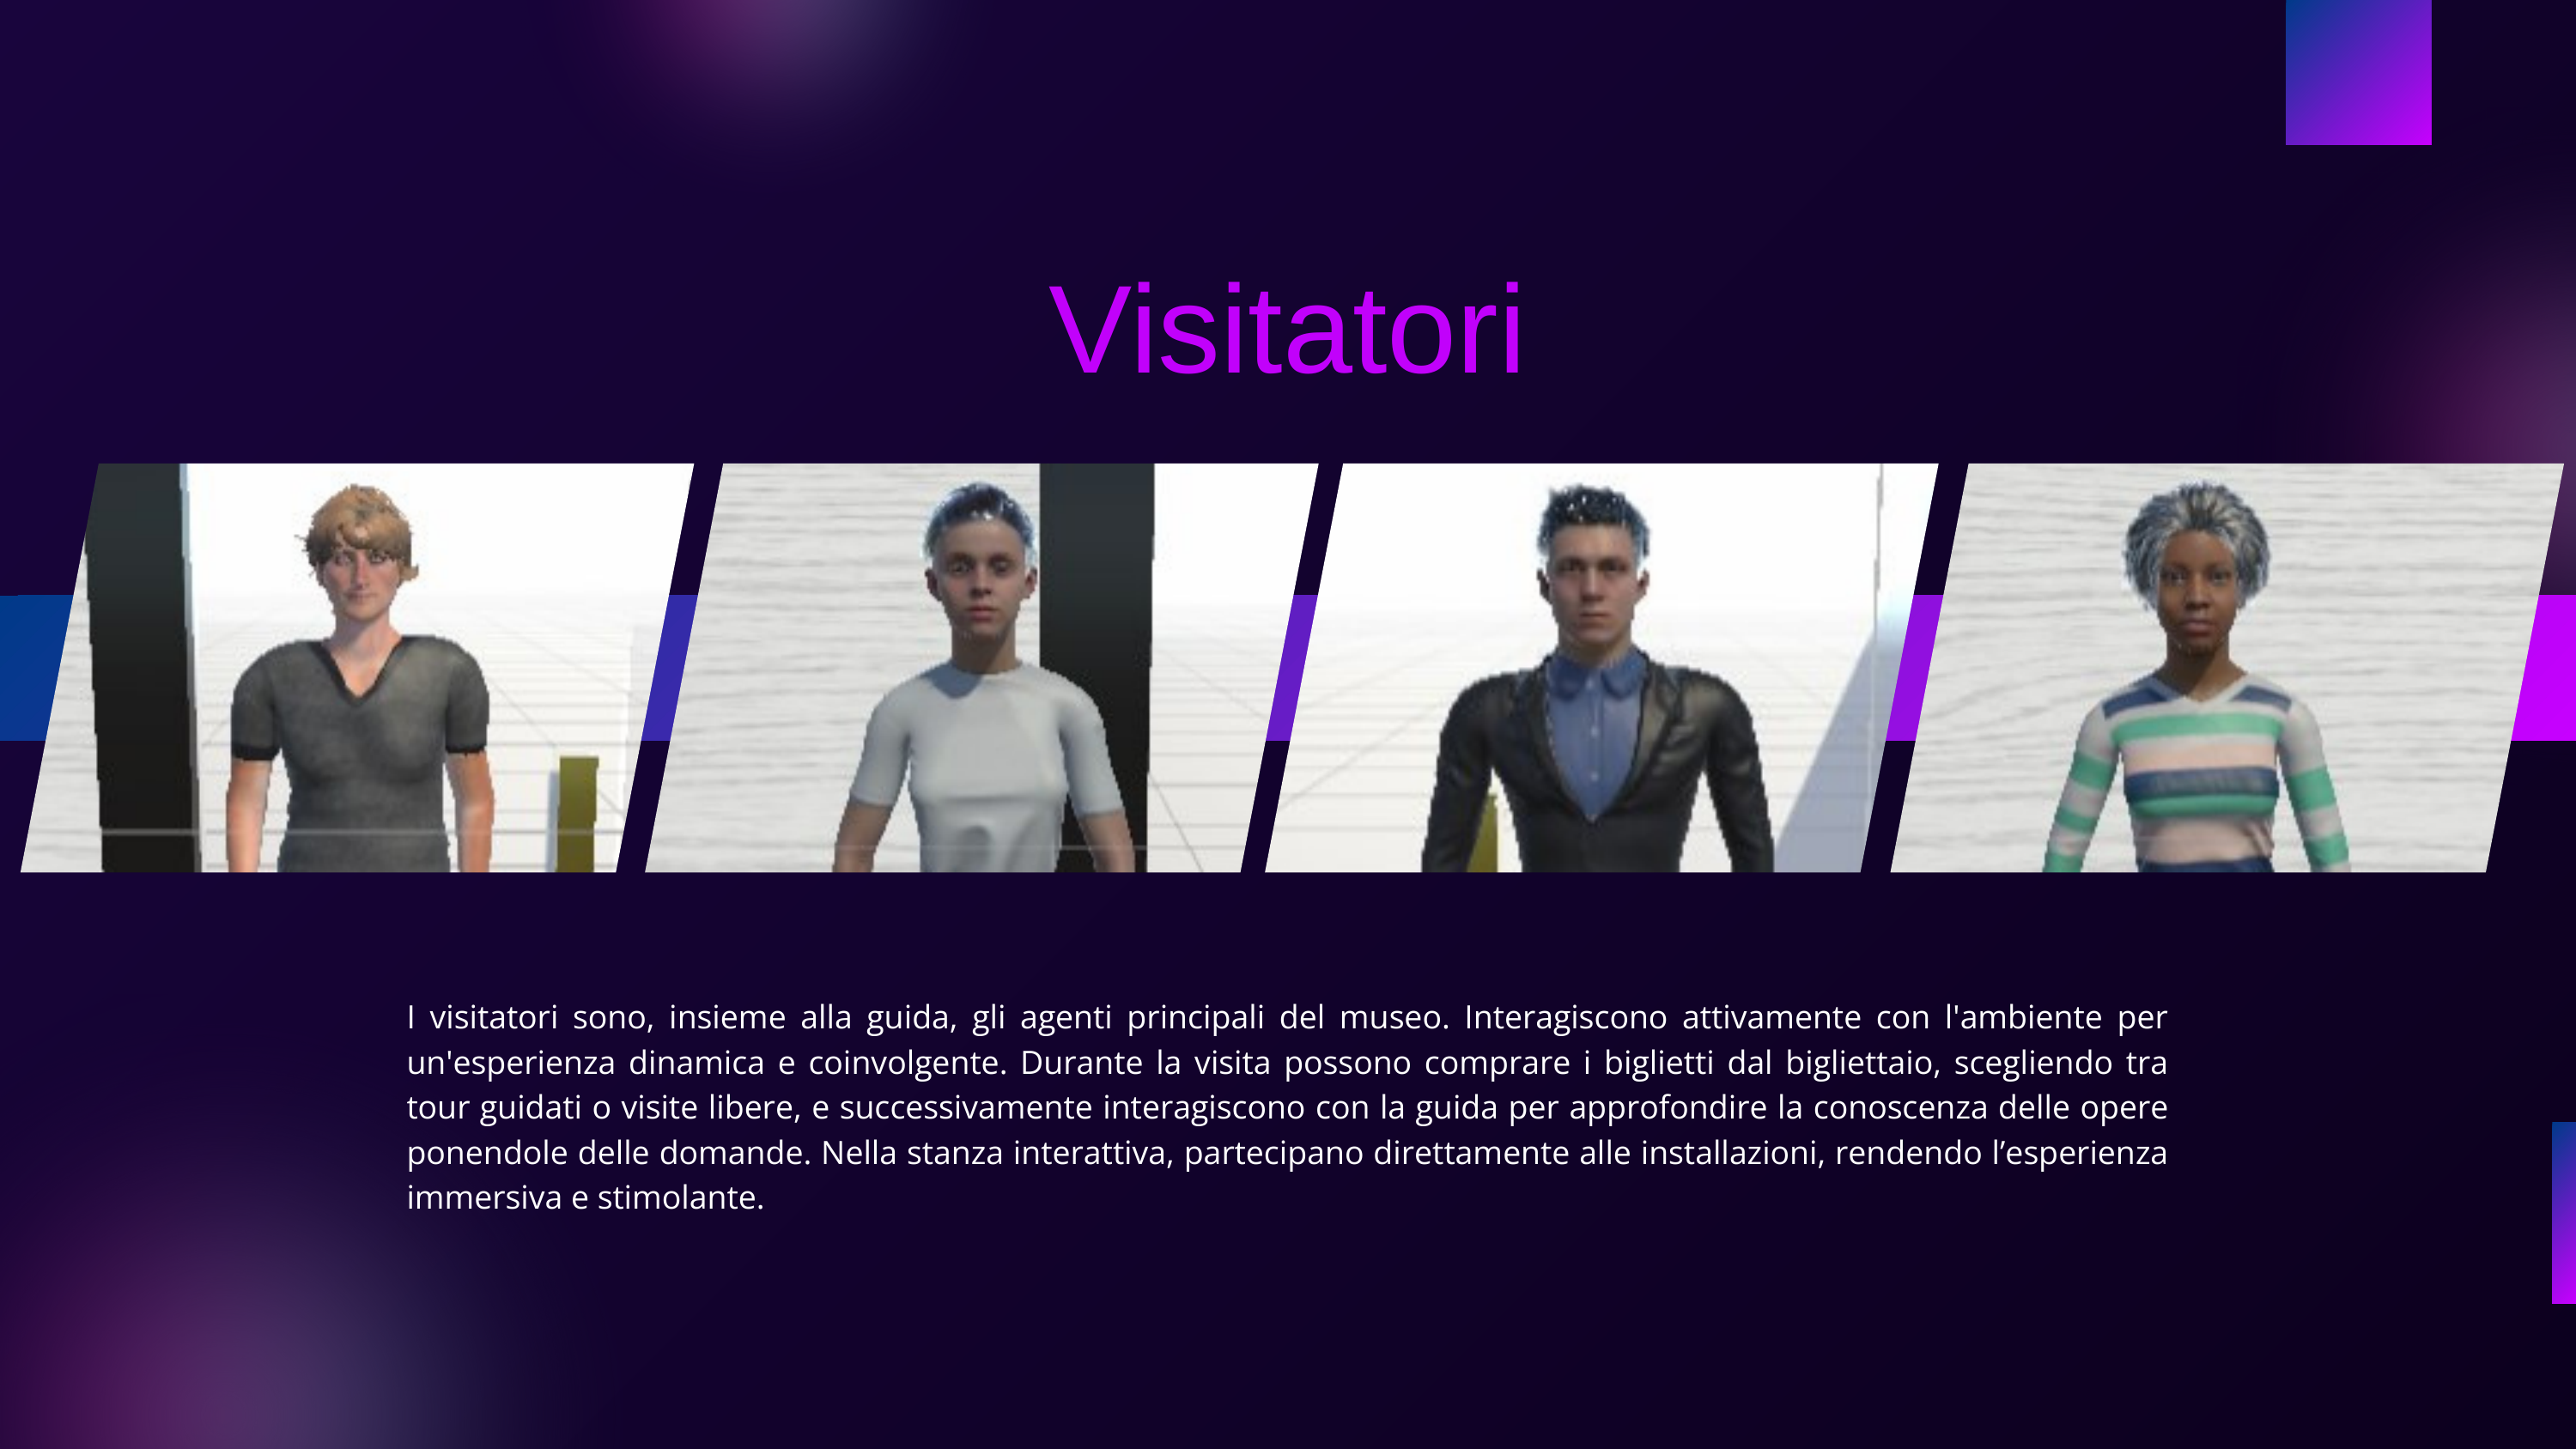

Visitatori

I visitatori sono, insieme alla guida, gli agenti principali del museo. Interagiscono attivamente con l'ambiente per un'esperienza dinamica e coinvolgente. Durante la visita possono comprare i biglietti dal bigliettaio, scegliendo tra tour guidati o visite libere, e successivamente interagiscono con la guida per approfondire la conoscenza delle opere ponendole delle domande. Nella stanza interattiva, partecipano direttamente alle installazioni, rendendo l’esperienza immersiva e stimolante.